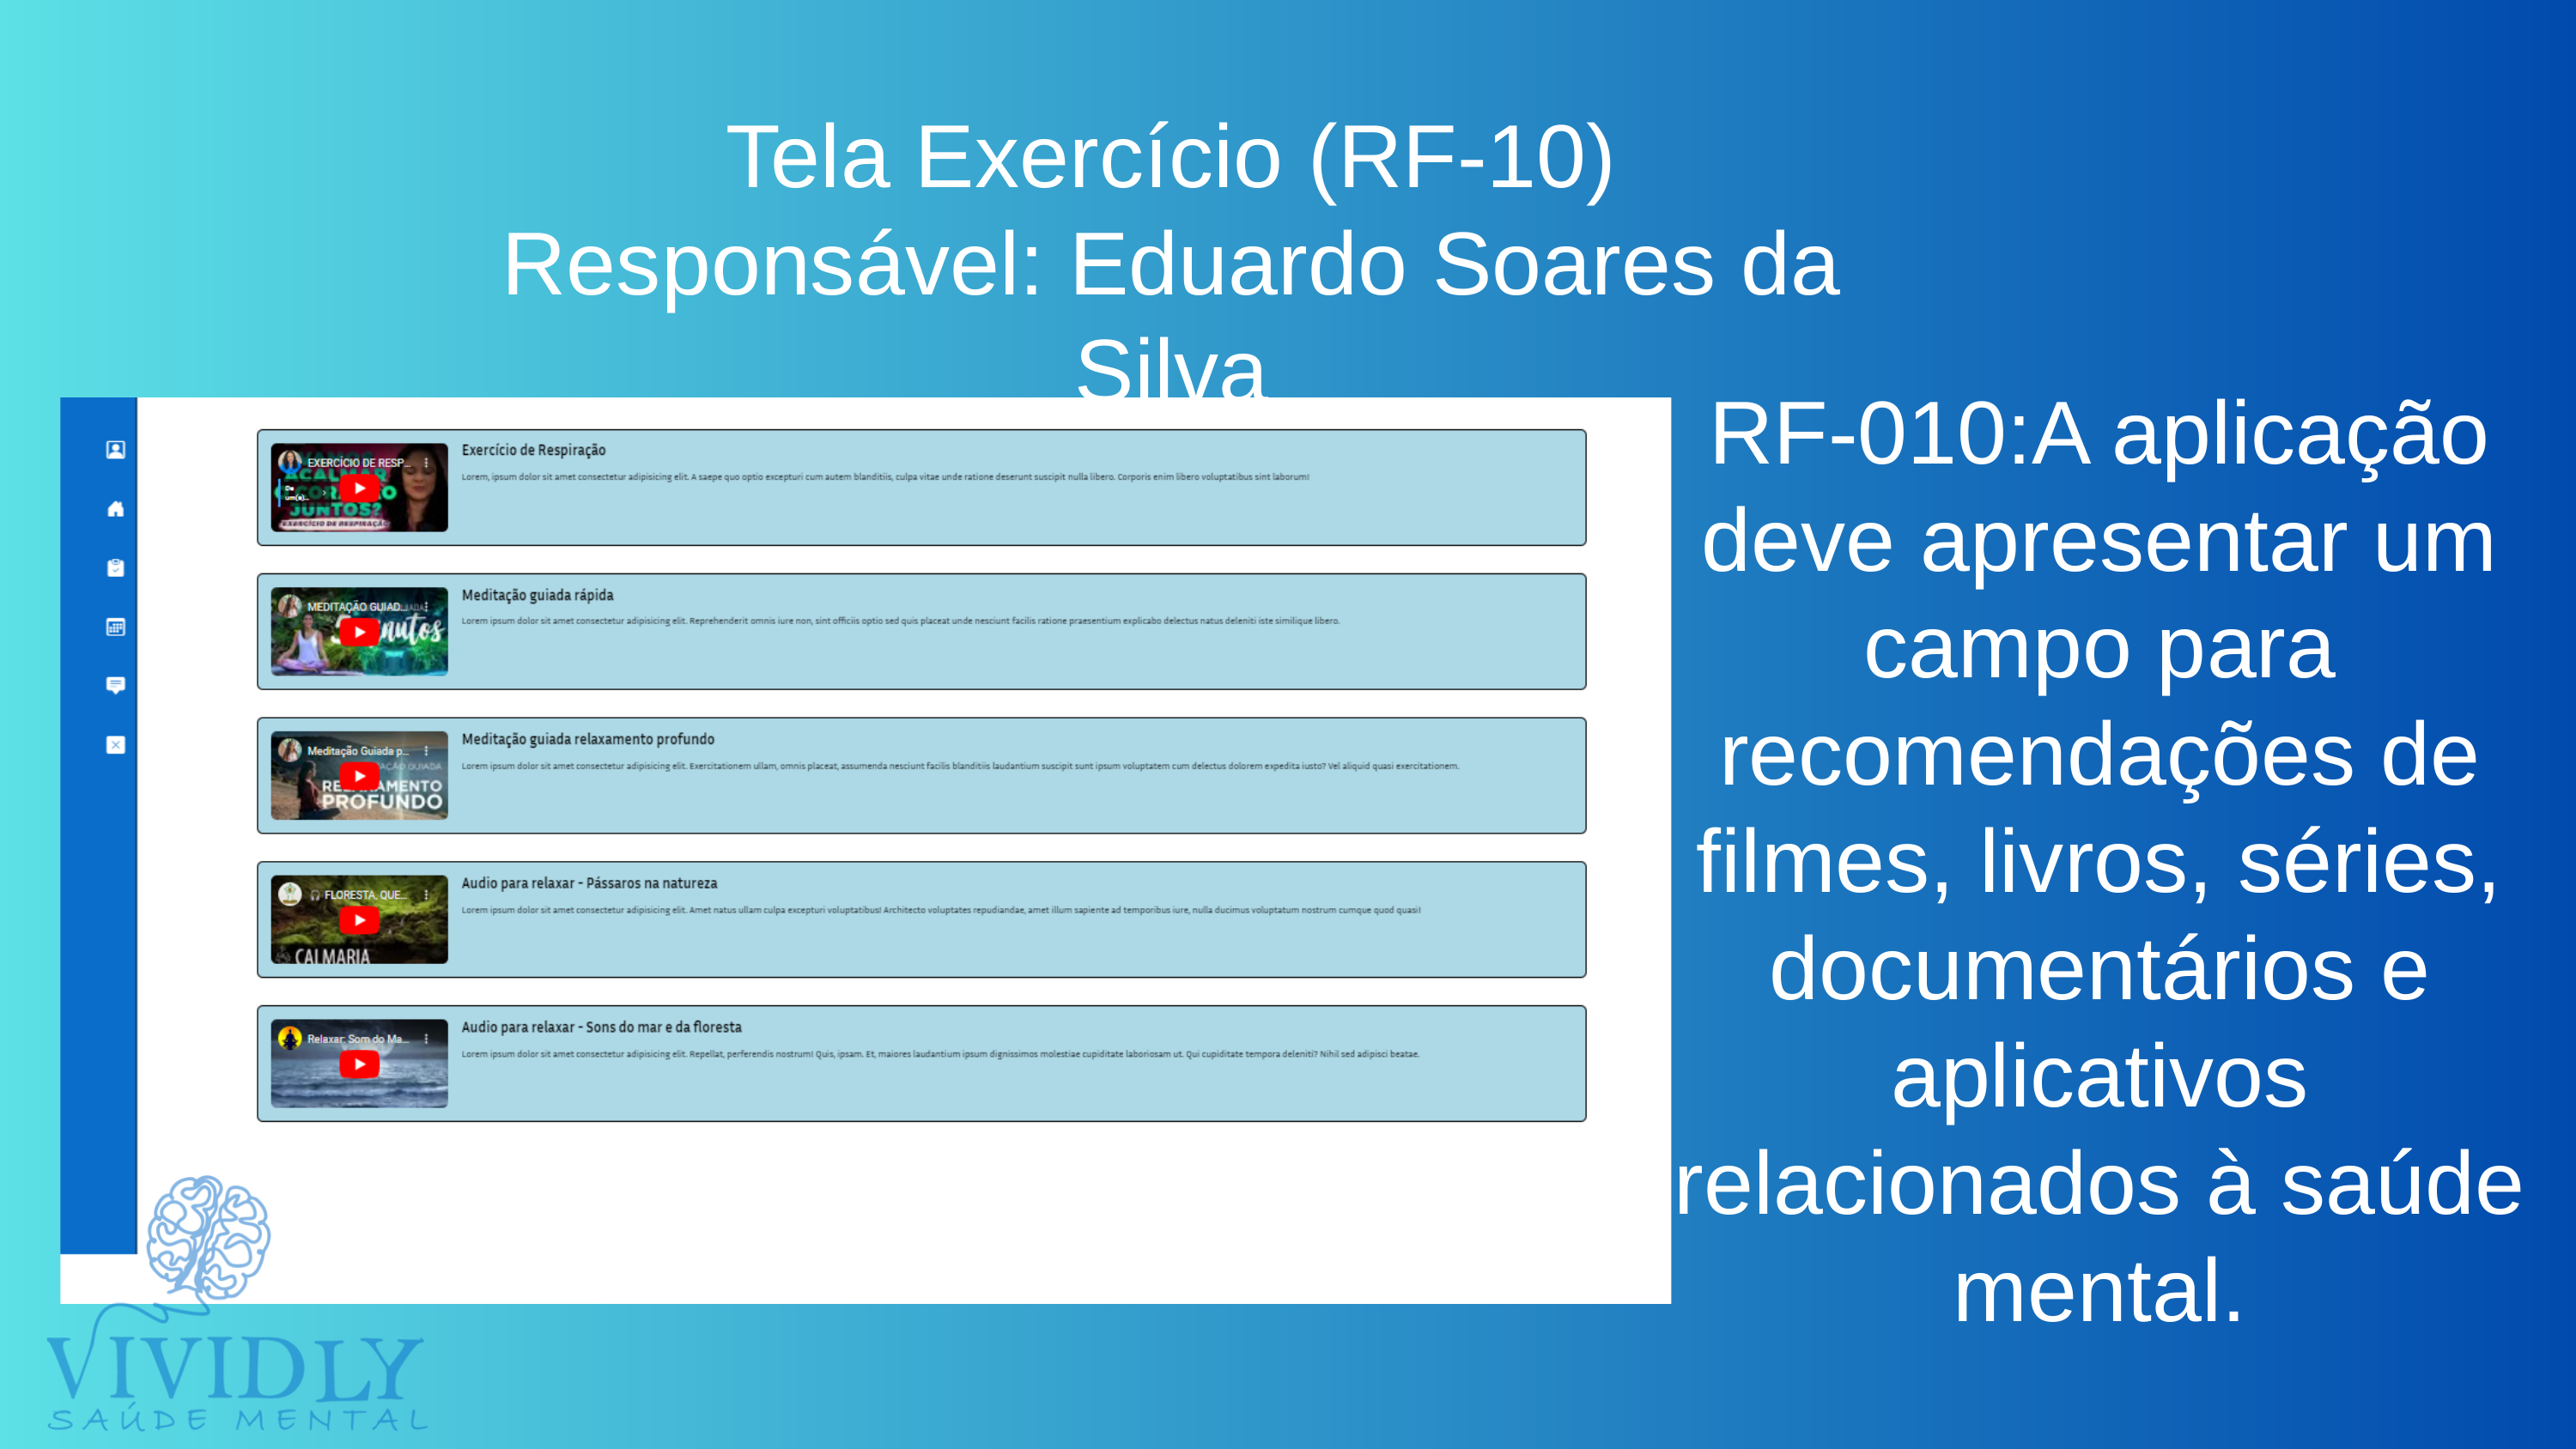

Tela Exercício (RF-10)
Responsável: Eduardo Soares da Silva
RF-010:A aplicação deve apresentar um campo para recomendações de filmes, livros, séries, documentários e aplicativos relacionados à saúde mental.